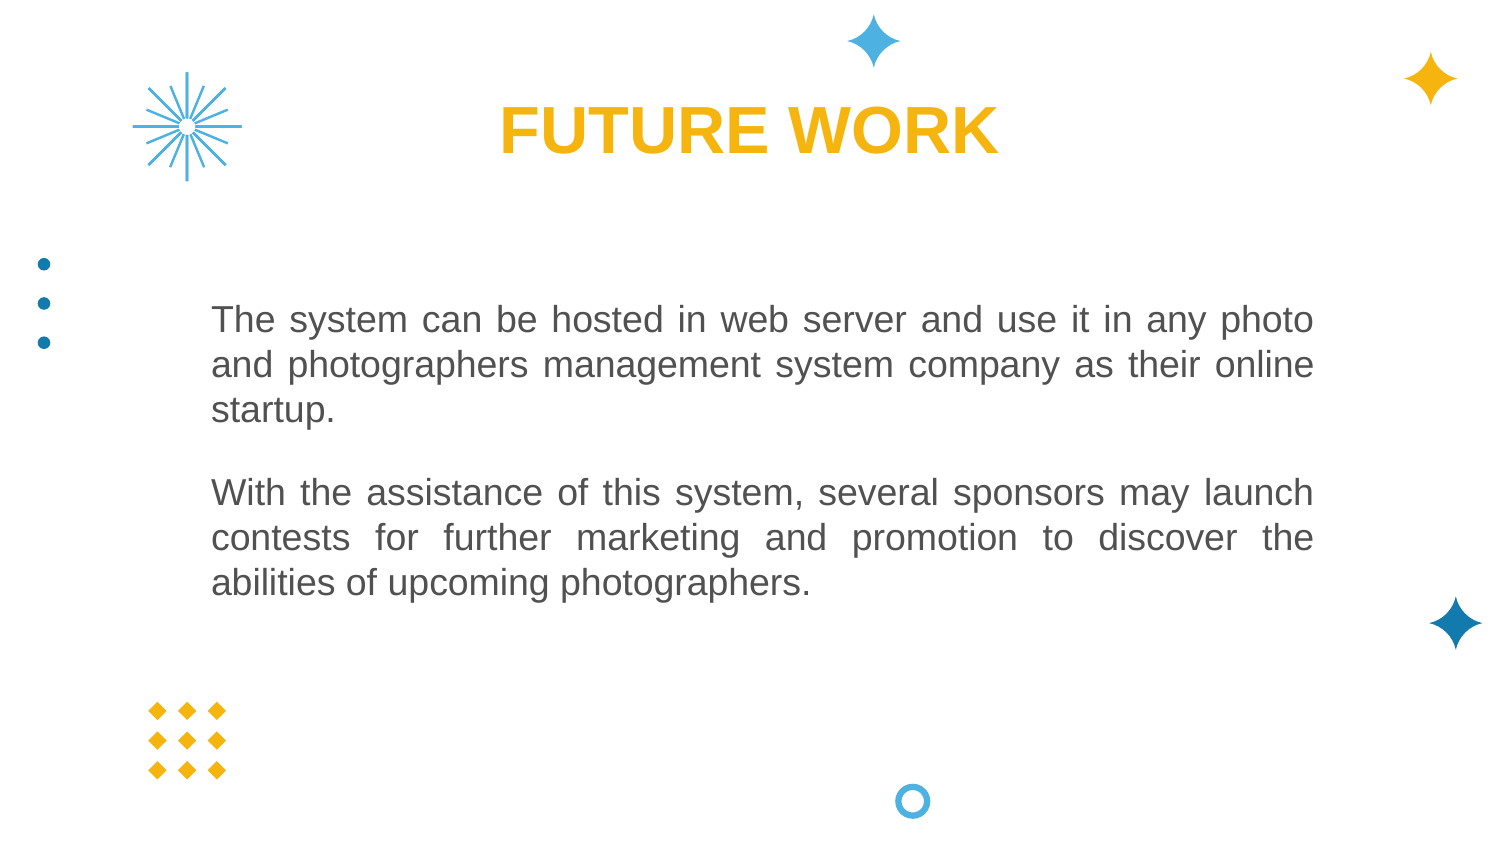

# FUTURE WORK
The system can be hosted in web server and use it in any photo and photographers management system company as their online startup.
With the assistance of this system, several sponsors may launch contests for further marketing and promotion to discover the abilities of upcoming photographers.